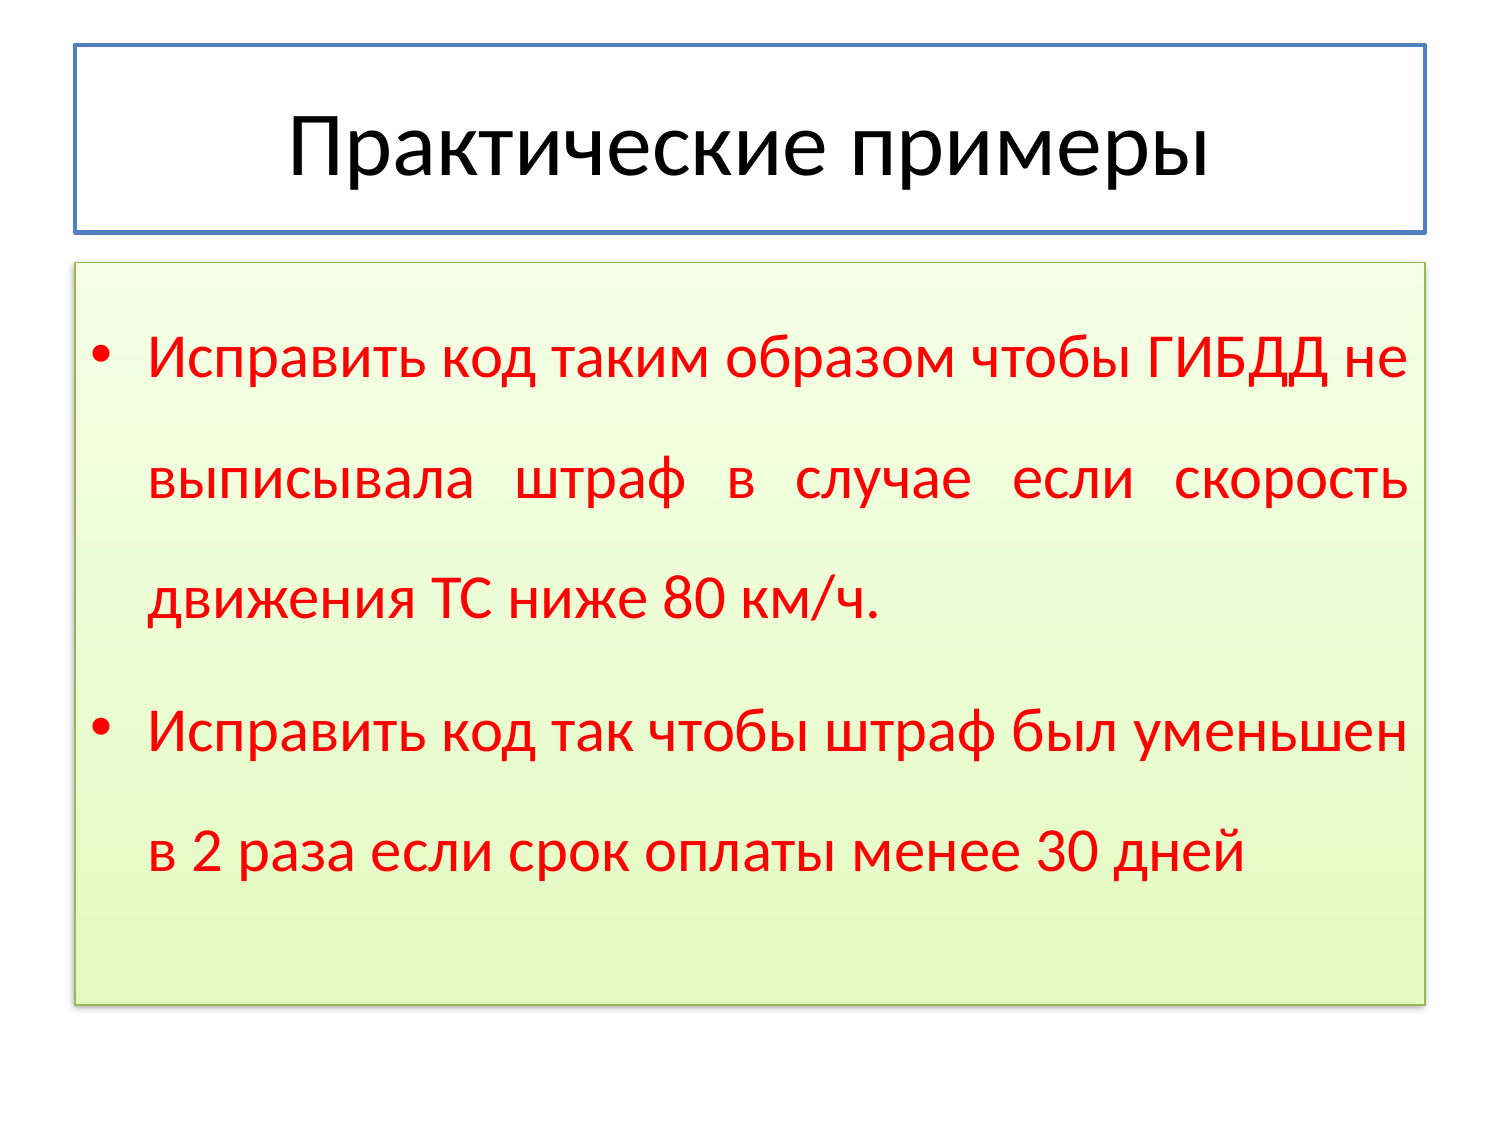

# Практические примеры
Исправить код таким образом чтобы ГИБДД не выписывала штраф в случае если скорость движения ТС ниже 80 км/ч.
Исправить код так чтобы штраф был уменьшен в 2 раза если срок оплаты менее 30 дней